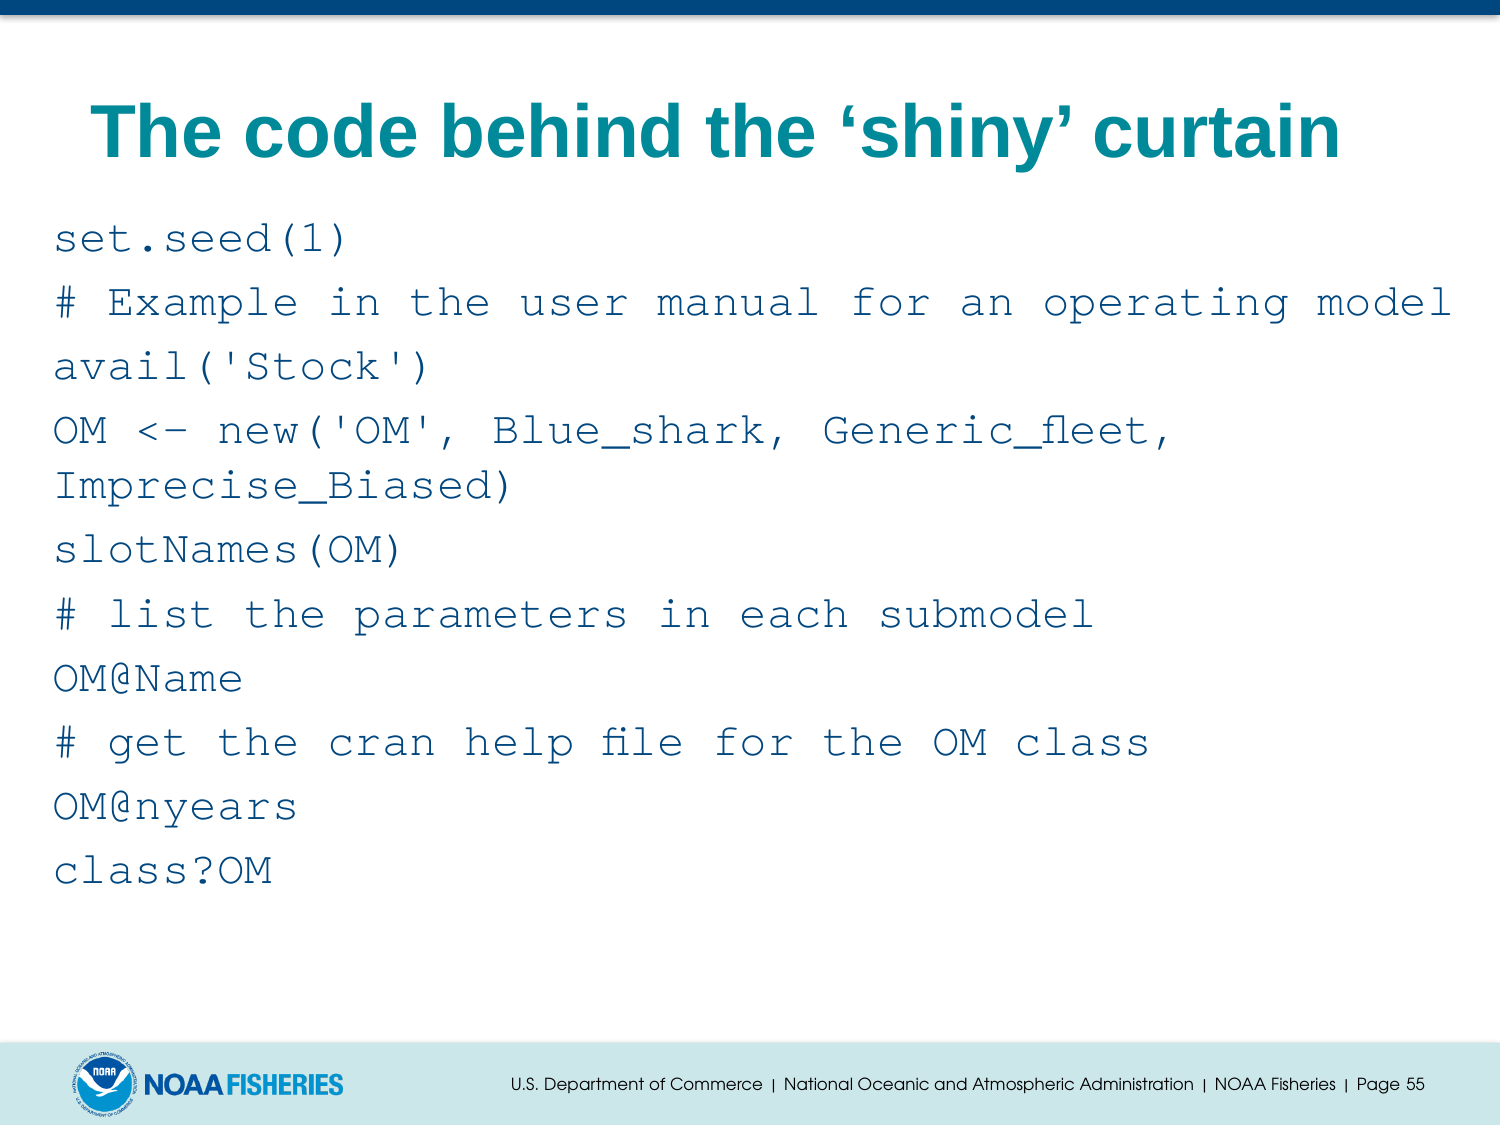

# The code behind the ‘shiny’ curtain
set.seed(1)
# Example in the user manual for an operating model
avail('Stock')
OM <- new('OM', Blue_shark, Generic_fleet, Imprecise_Biased)
slotNames(OM)
# list the parameters in each submodel
OM@Name
# get the cran help file for the OM class
OM@nyears
class?OM
U.S. Department of Commerce | National Oceanic and Atmospheric Administration | NOAA Fisheries | Page 55